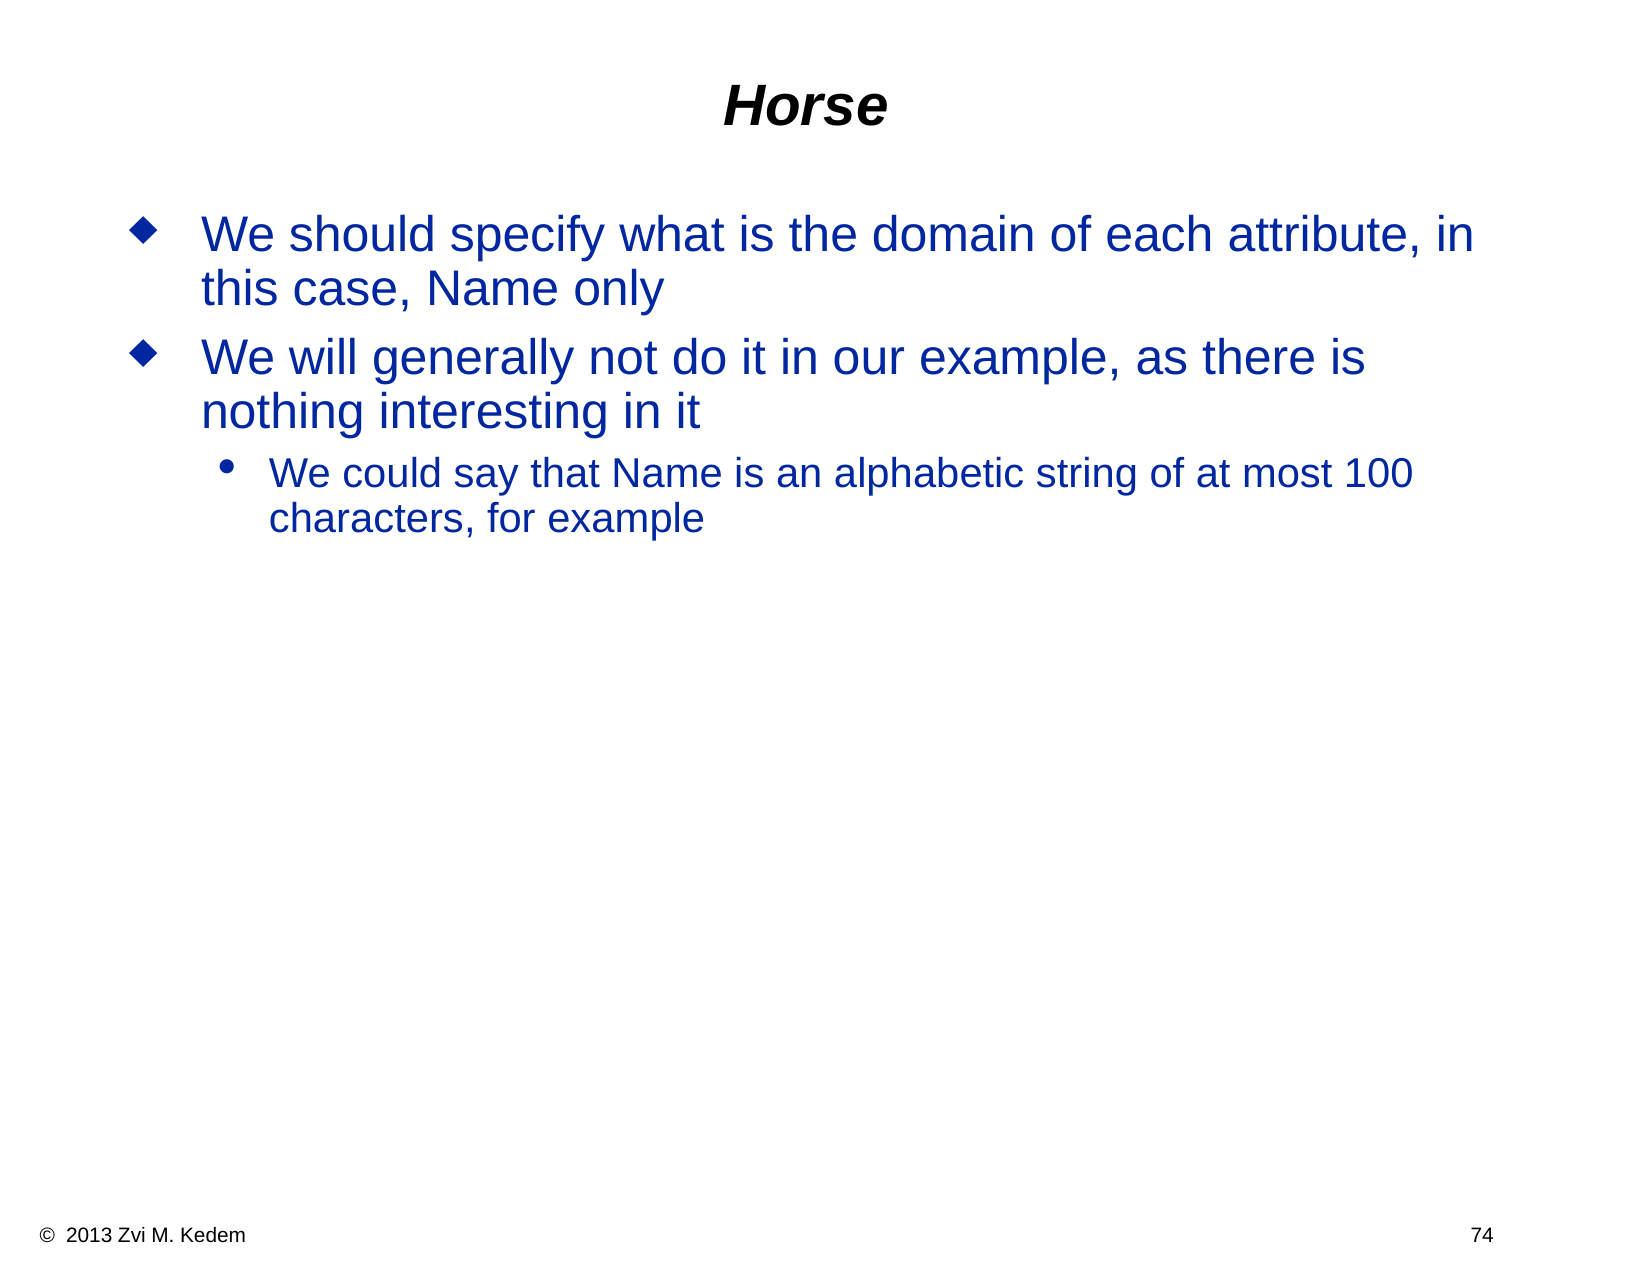

# Horse
We should specify what is the domain of each attribute, in this case, Name only
We will generally not do it in our example, as there is nothing interesting in it
We could say that Name is an alphabetic string of at most 100 characters, for example